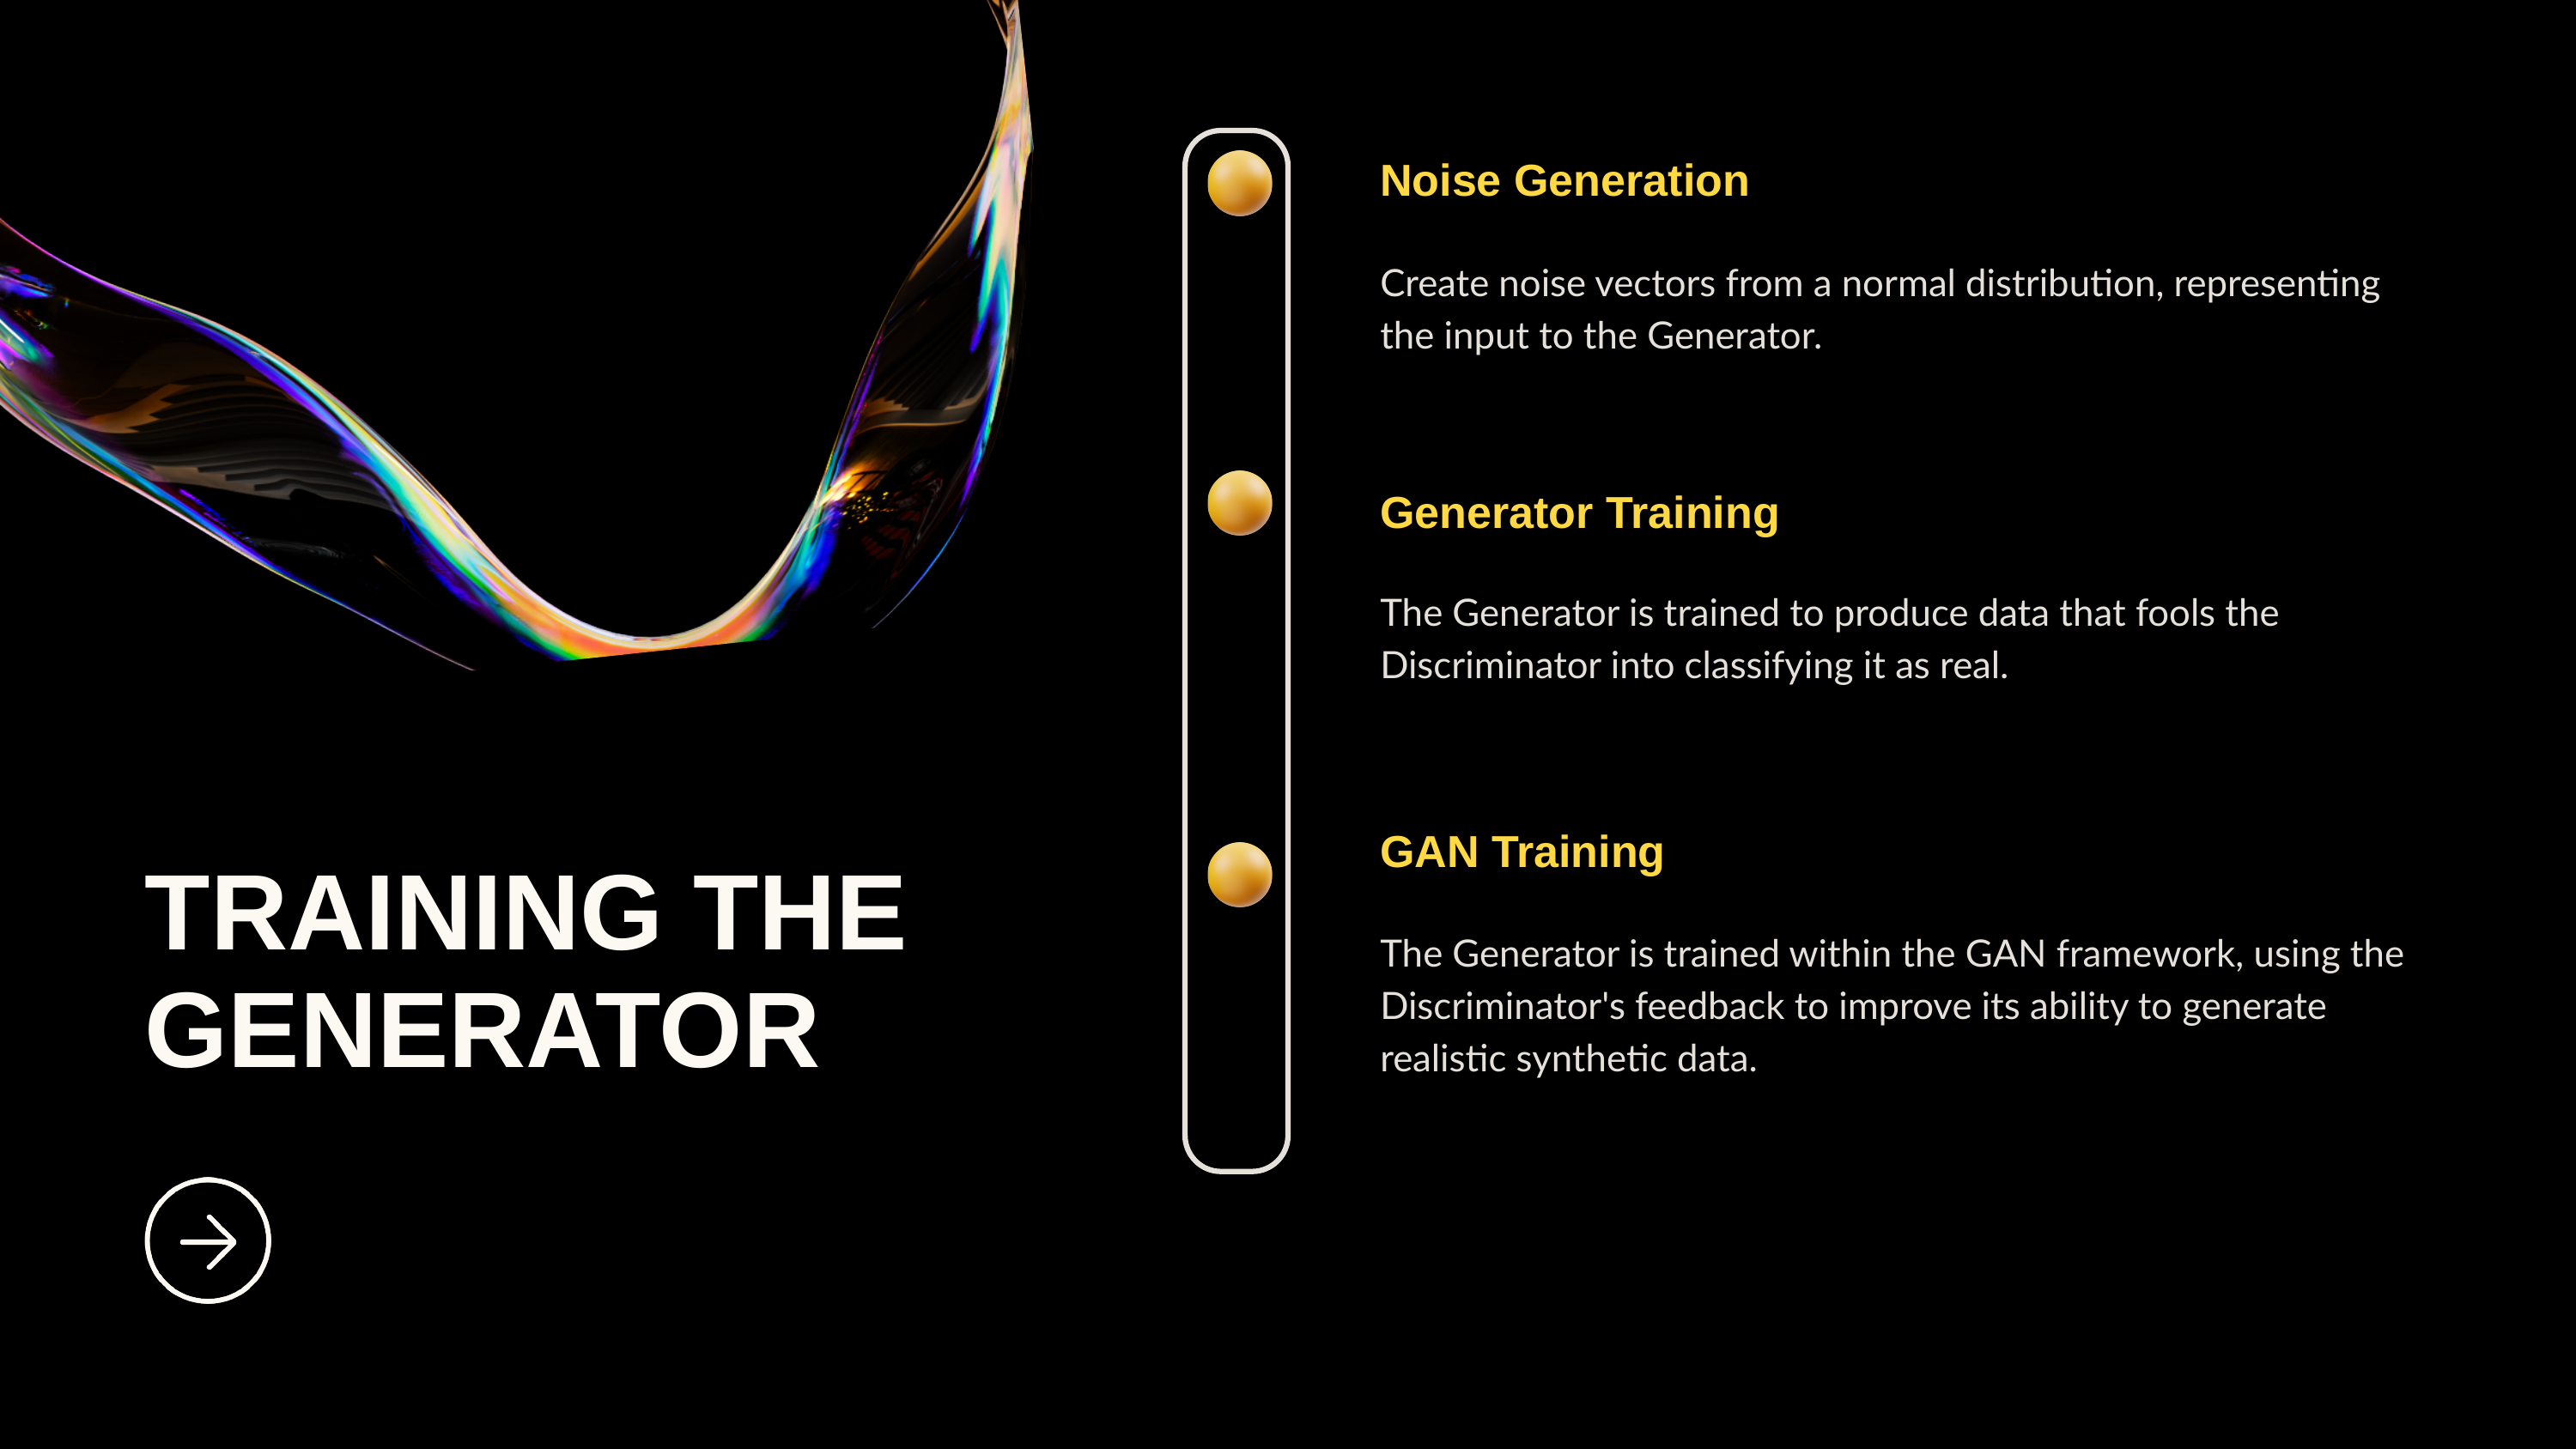

Noise Generation

Create noise vectors from a normal distribution, representing the input to the Generator.

Generator Training
The Generator is trained to produce data that fools the Discriminator into classifying it as real.

GAN Training

TRAINING THE GENERATOR
The Generator is trained within the GAN framework, using the Discriminator's feedback to improve its ability to generate realistic synthetic data.